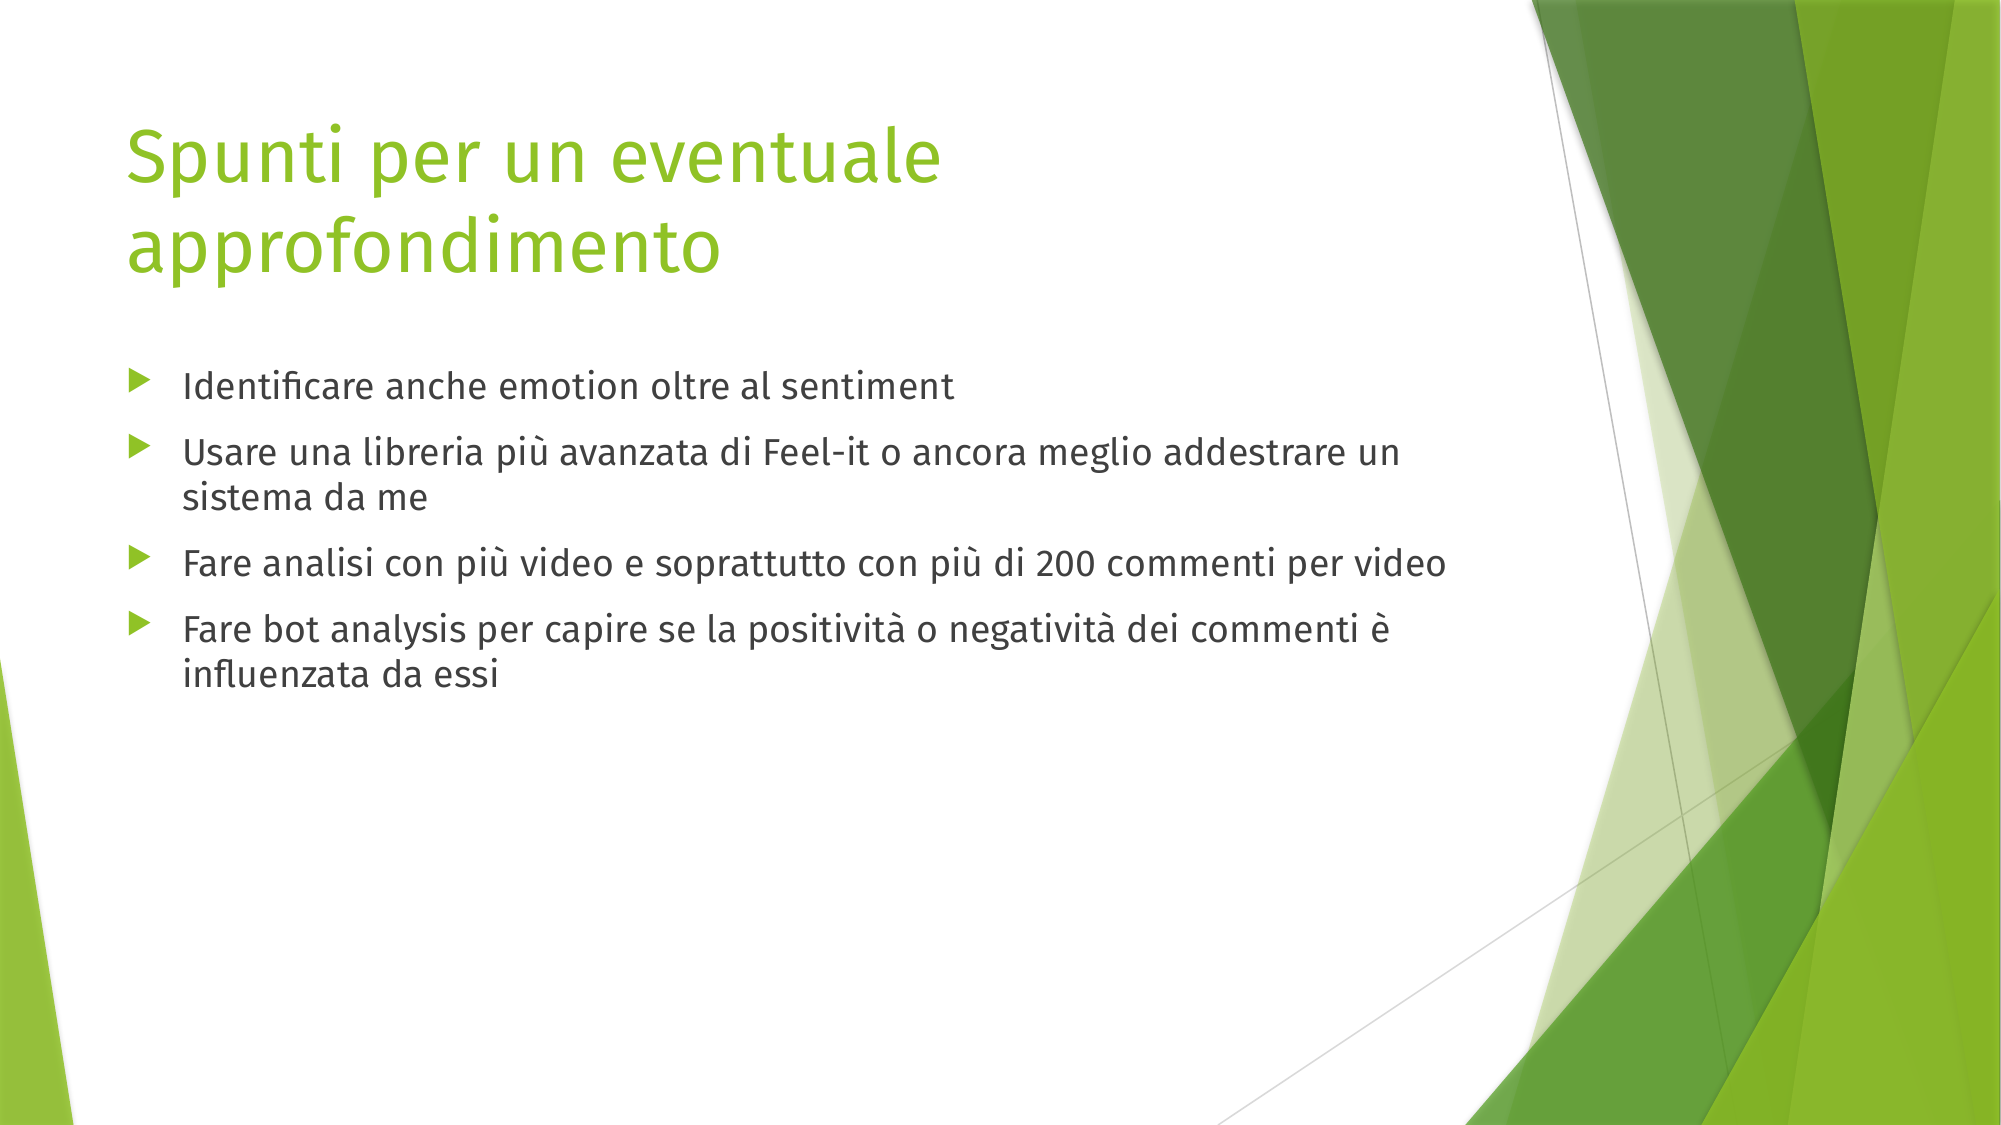

# Spunti per un eventuale approfondimento
Identificare anche emotion oltre al sentiment
Usare una libreria più avanzata di Feel-it o ancora meglio addestrare un sistema da me
Fare analisi con più video e soprattutto con più di 200 commenti per video
Fare bot analysis per capire se la positività o negatività dei commenti è influenzata da essi